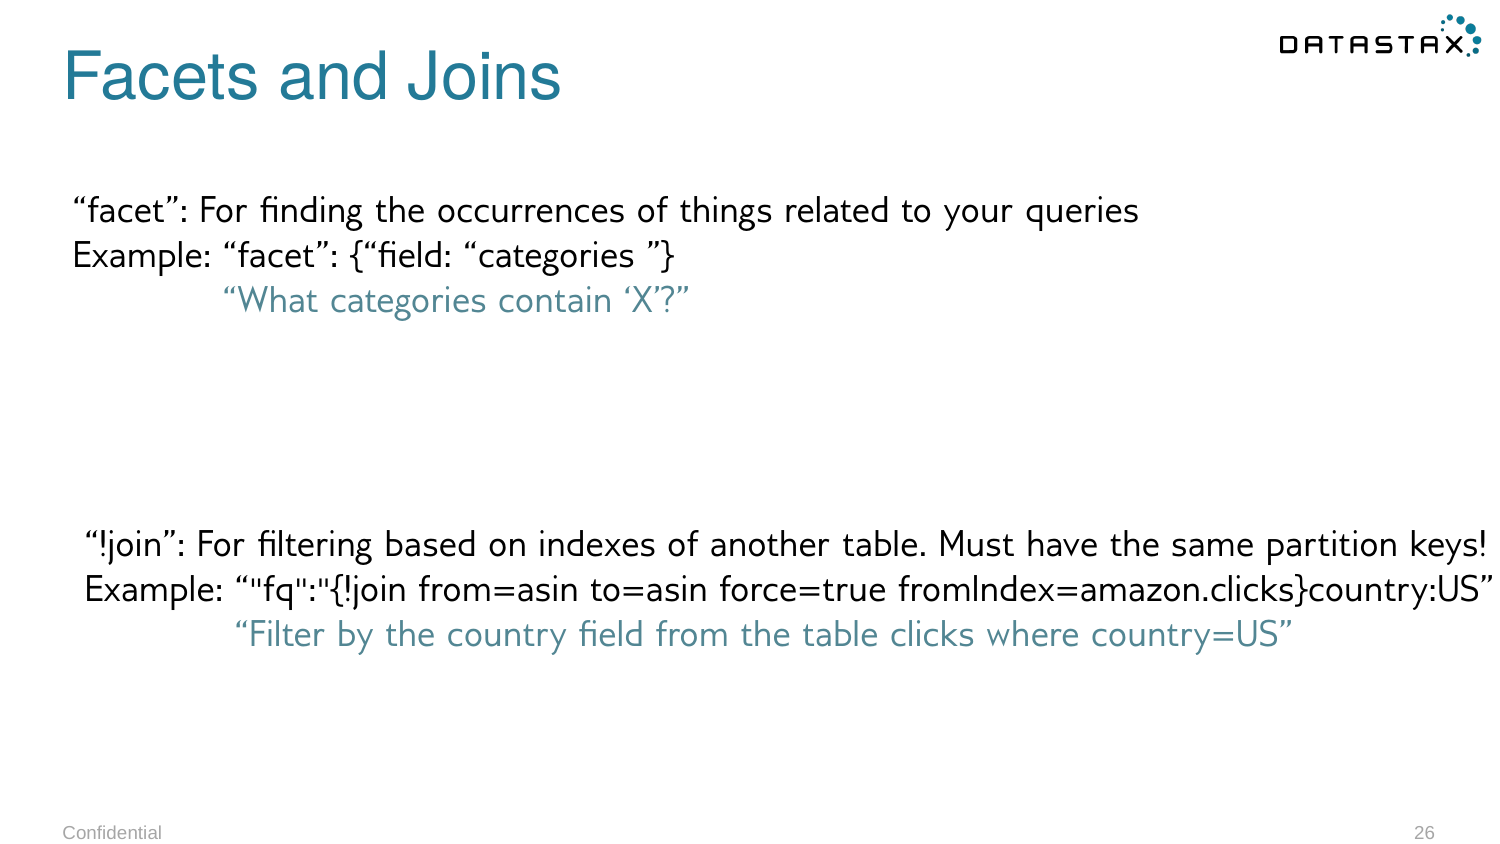

# Facets and Joins
“facet”: For finding the occurrences of things related to your queries
Example: “facet”: {“field: “categories ”}
	“What categories contain ‘X’?”

“!join”: For filtering based on indexes of another table. Must have the same partition keys!
Example: “"fq":"{!join from=asin to=asin force=true fromIndex=amazon.clicks}country:US”
	“Filter by the country field from the table clicks where country=US”

Confidential
26